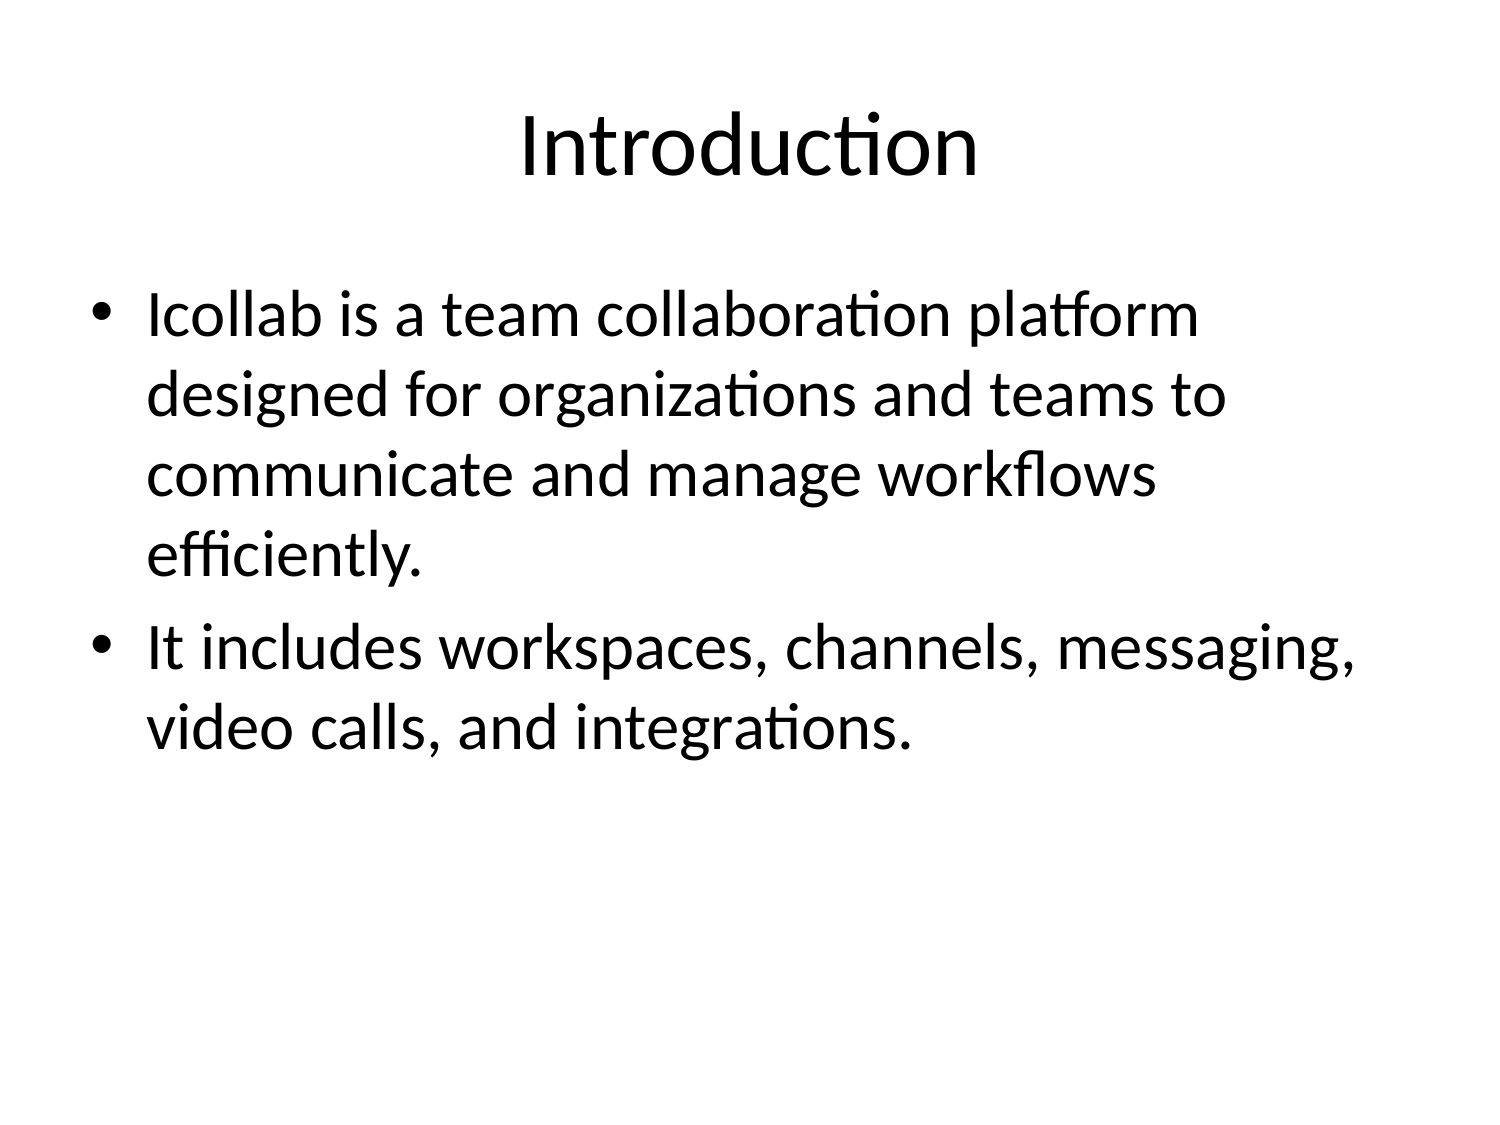

# Introduction
Icollab is a team collaboration platform designed for organizations and teams to communicate and manage workflows efficiently.
It includes workspaces, channels, messaging, video calls, and integrations.